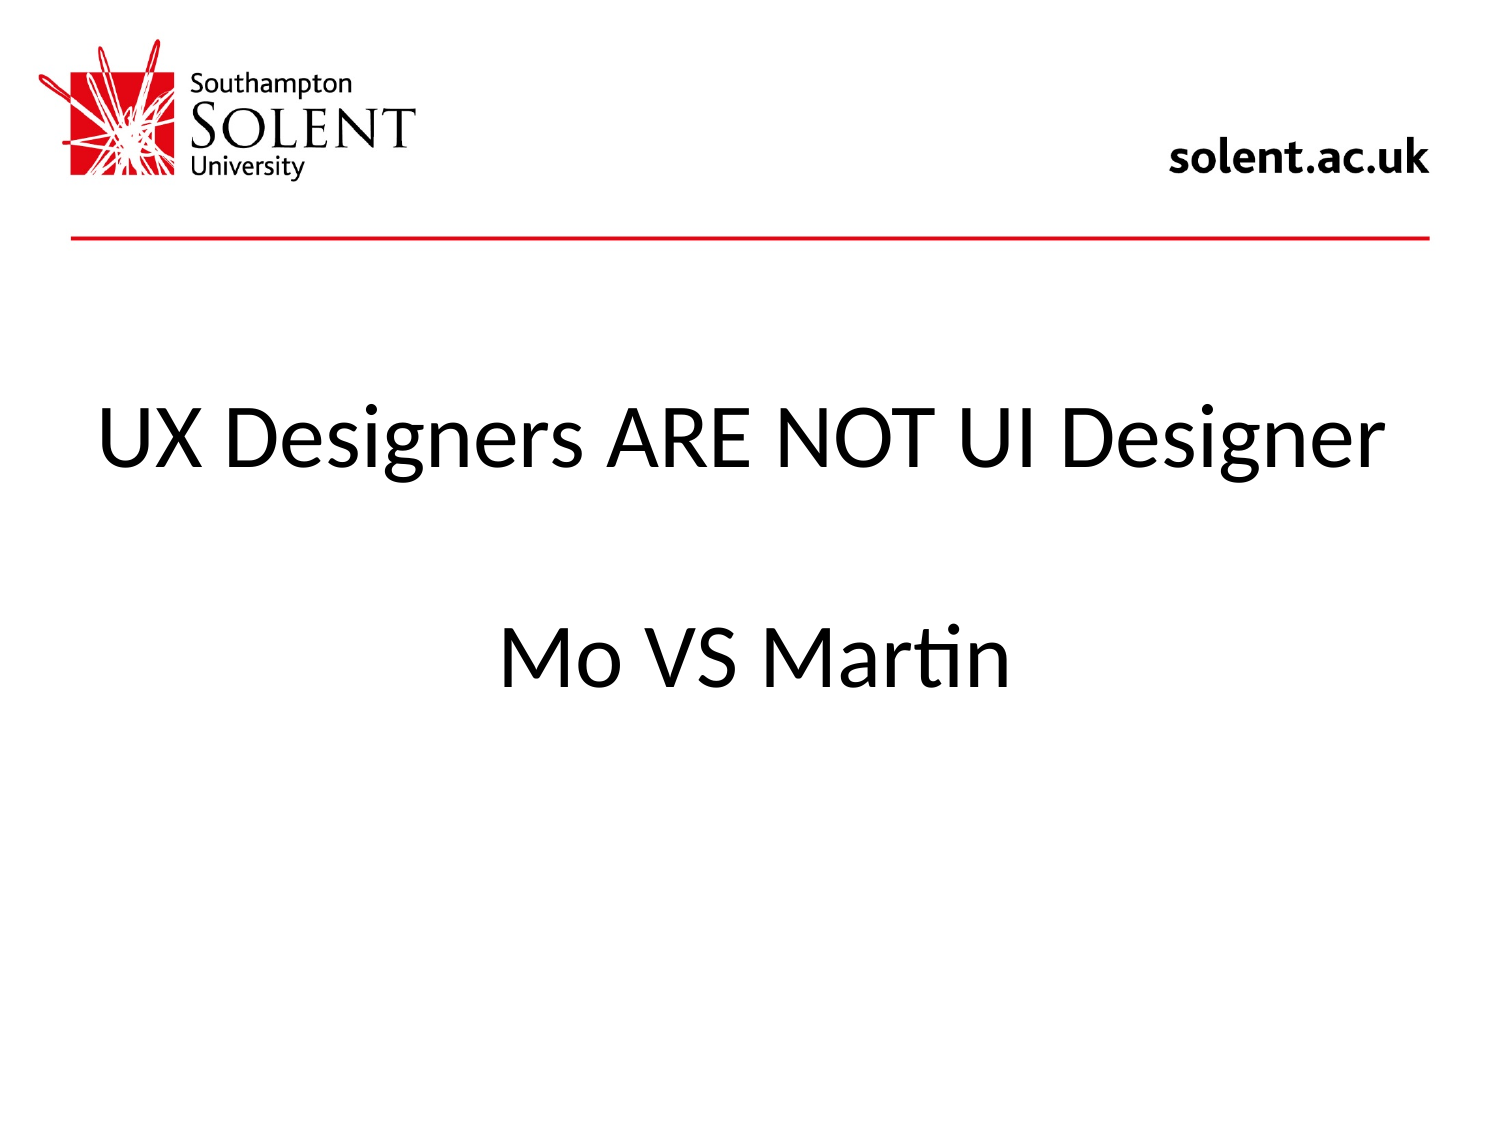

UX Designers ARE NOT UI Designer

Mo VS Martin